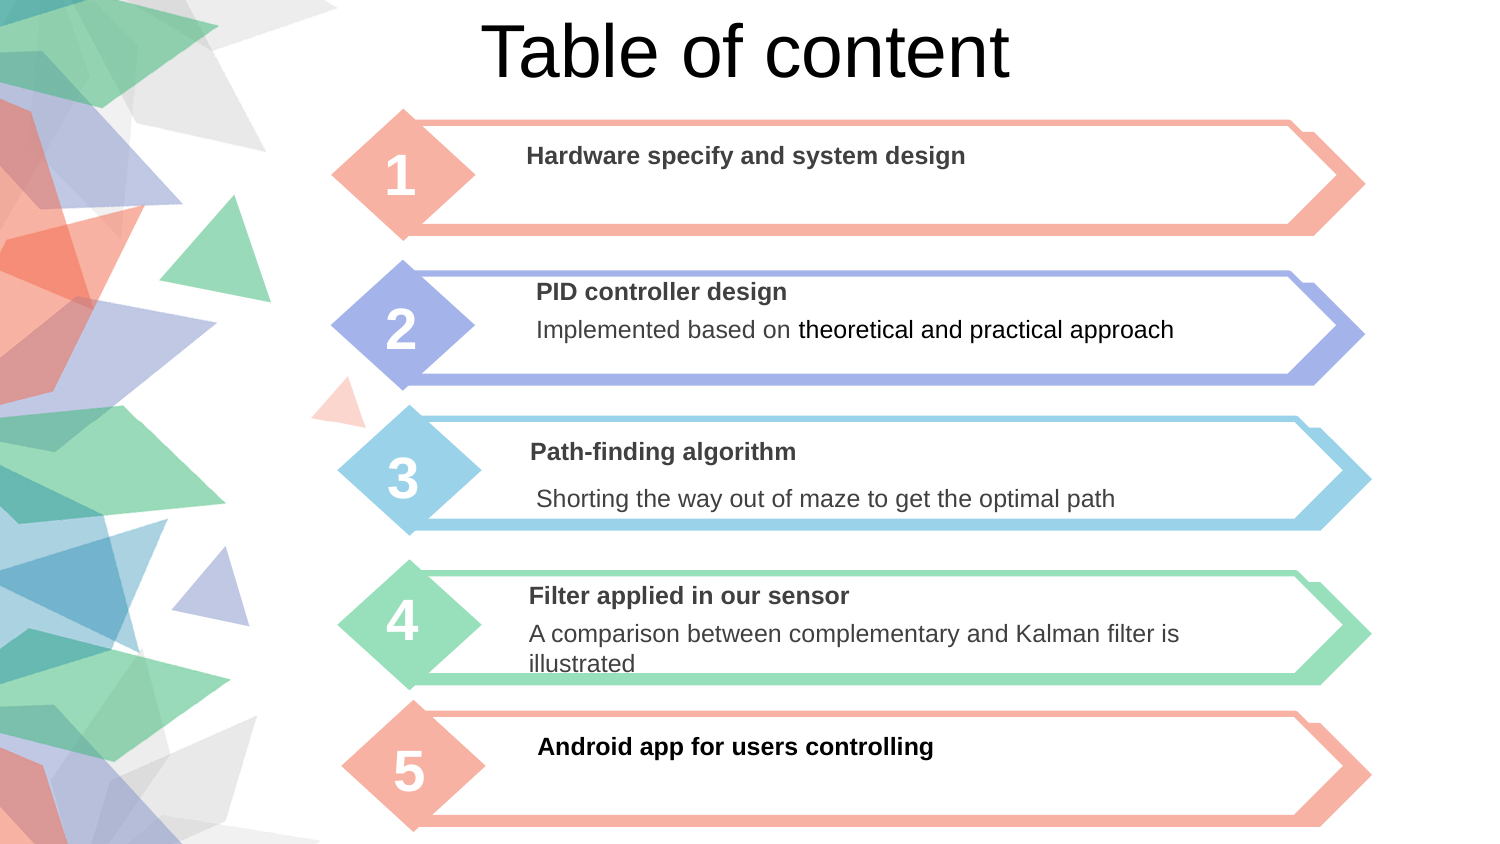

Table of content

1
Hardware specify and system design

PID controller design
Implemented based on theoretical and practical approach
2

Path-finding algorithm
Shorting the way out of maze to get the optimal path

3

Filter applied in our sensor
A comparison between complementary and Kalman filter is illustrated
4

Android app for users controlling
5
5